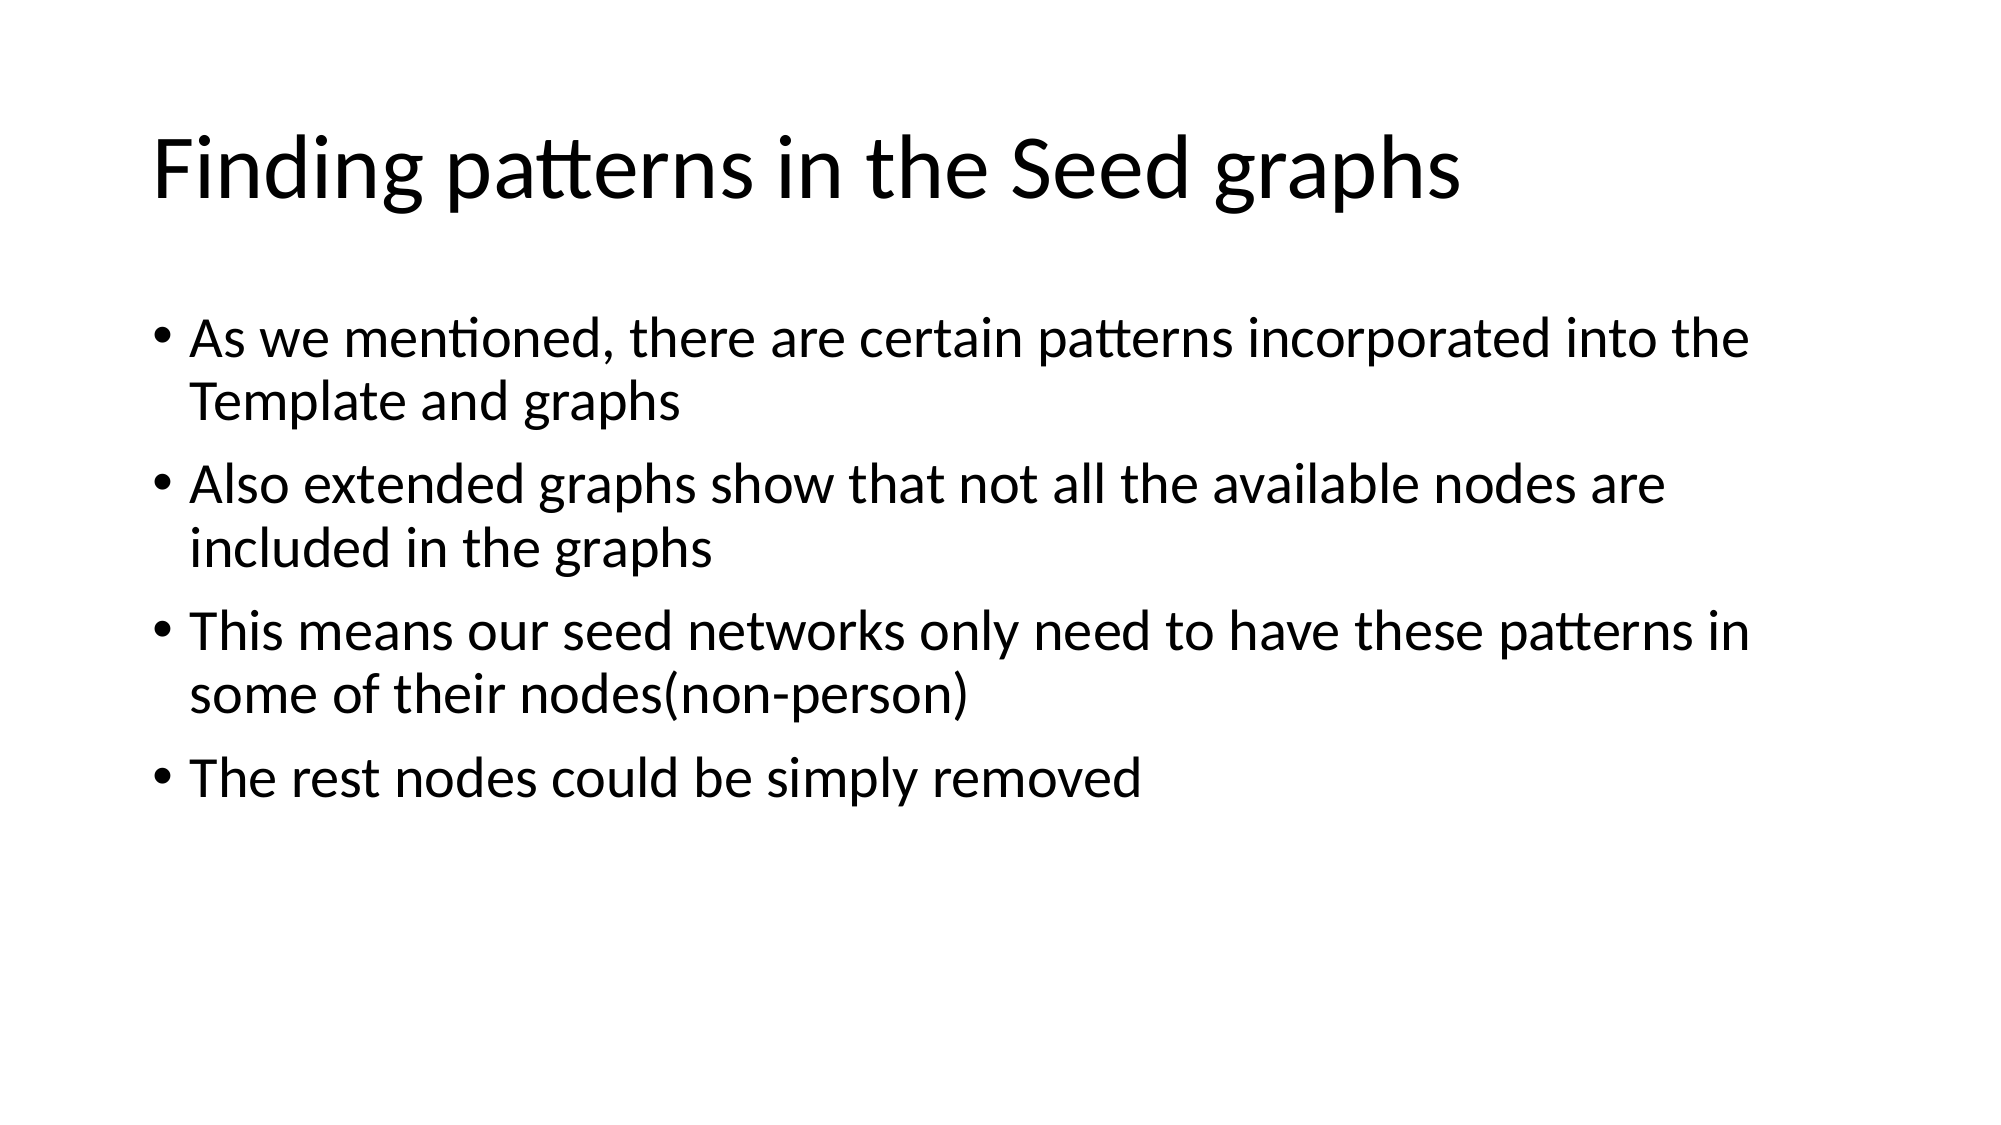

# Finding patterns in the Seed graphs
As we mentioned, there are certain patterns incorporated into the Template and graphs
Also extended graphs show that not all the available nodes are included in the graphs
This means our seed networks only need to have these patterns in some of their nodes(non-person)
The rest nodes could be simply removed